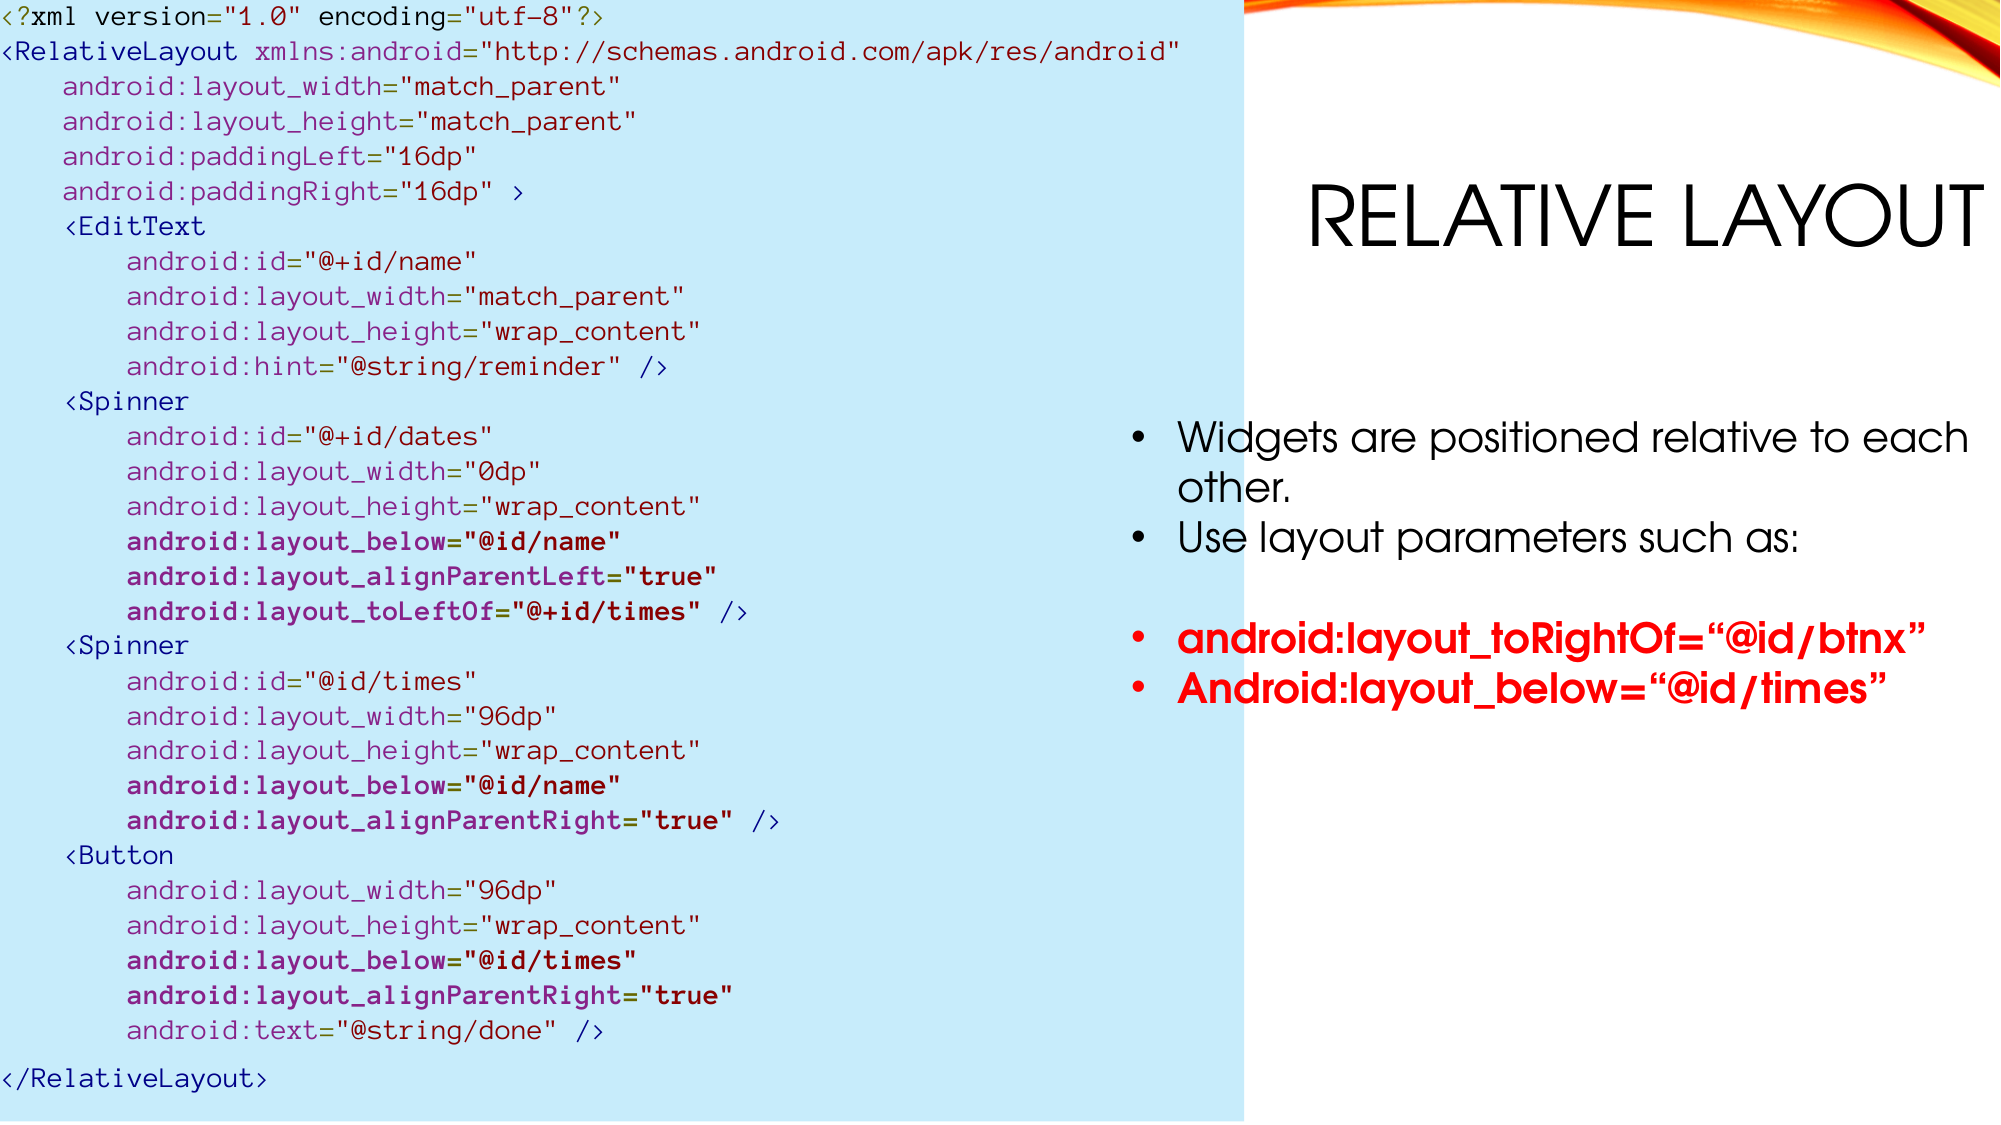

<?xml version="1.0" encoding="utf-8"?>
<RelativeLayout xmlns:android="http://schemas.android.com/apk/res/android"
    android:layout_width="match_parent"
    android:layout_height="match_parent"
    android:paddingLeft="16dp"
    android:paddingRight="16dp" >
    <EditText
        android:id="@+id/name"
        android:layout_width="match_parent"
        android:layout_height="wrap_content"
        android:hint="@string/reminder" />
    <Spinner
        android:id="@+id/dates"
        android:layout_width="0dp"
        android:layout_height="wrap_content"
        android:layout_below="@id/name"
        android:layout_alignParentLeft="true"
        android:layout_toLeftOf="@+id/times" />
    <Spinner
        android:id="@id/times"
        android:layout_width="96dp"
        android:layout_height="wrap_content"
        android:layout_below="@id/name"
        android:layout_alignParentRight="true" />
    <Button
        android:layout_width="96dp"
        android:layout_height="wrap_content"
        android:layout_below="@id/times"
        android:layout_alignParentRight="true"
        android:text="@string/done" />
</RelativeLayout>
# Relative layout
Widgets are positioned relative to each other.
Use layout parameters such as:

android:layout_toRightOf=“@id/btnx”
Android:layout_below=“@id/times”